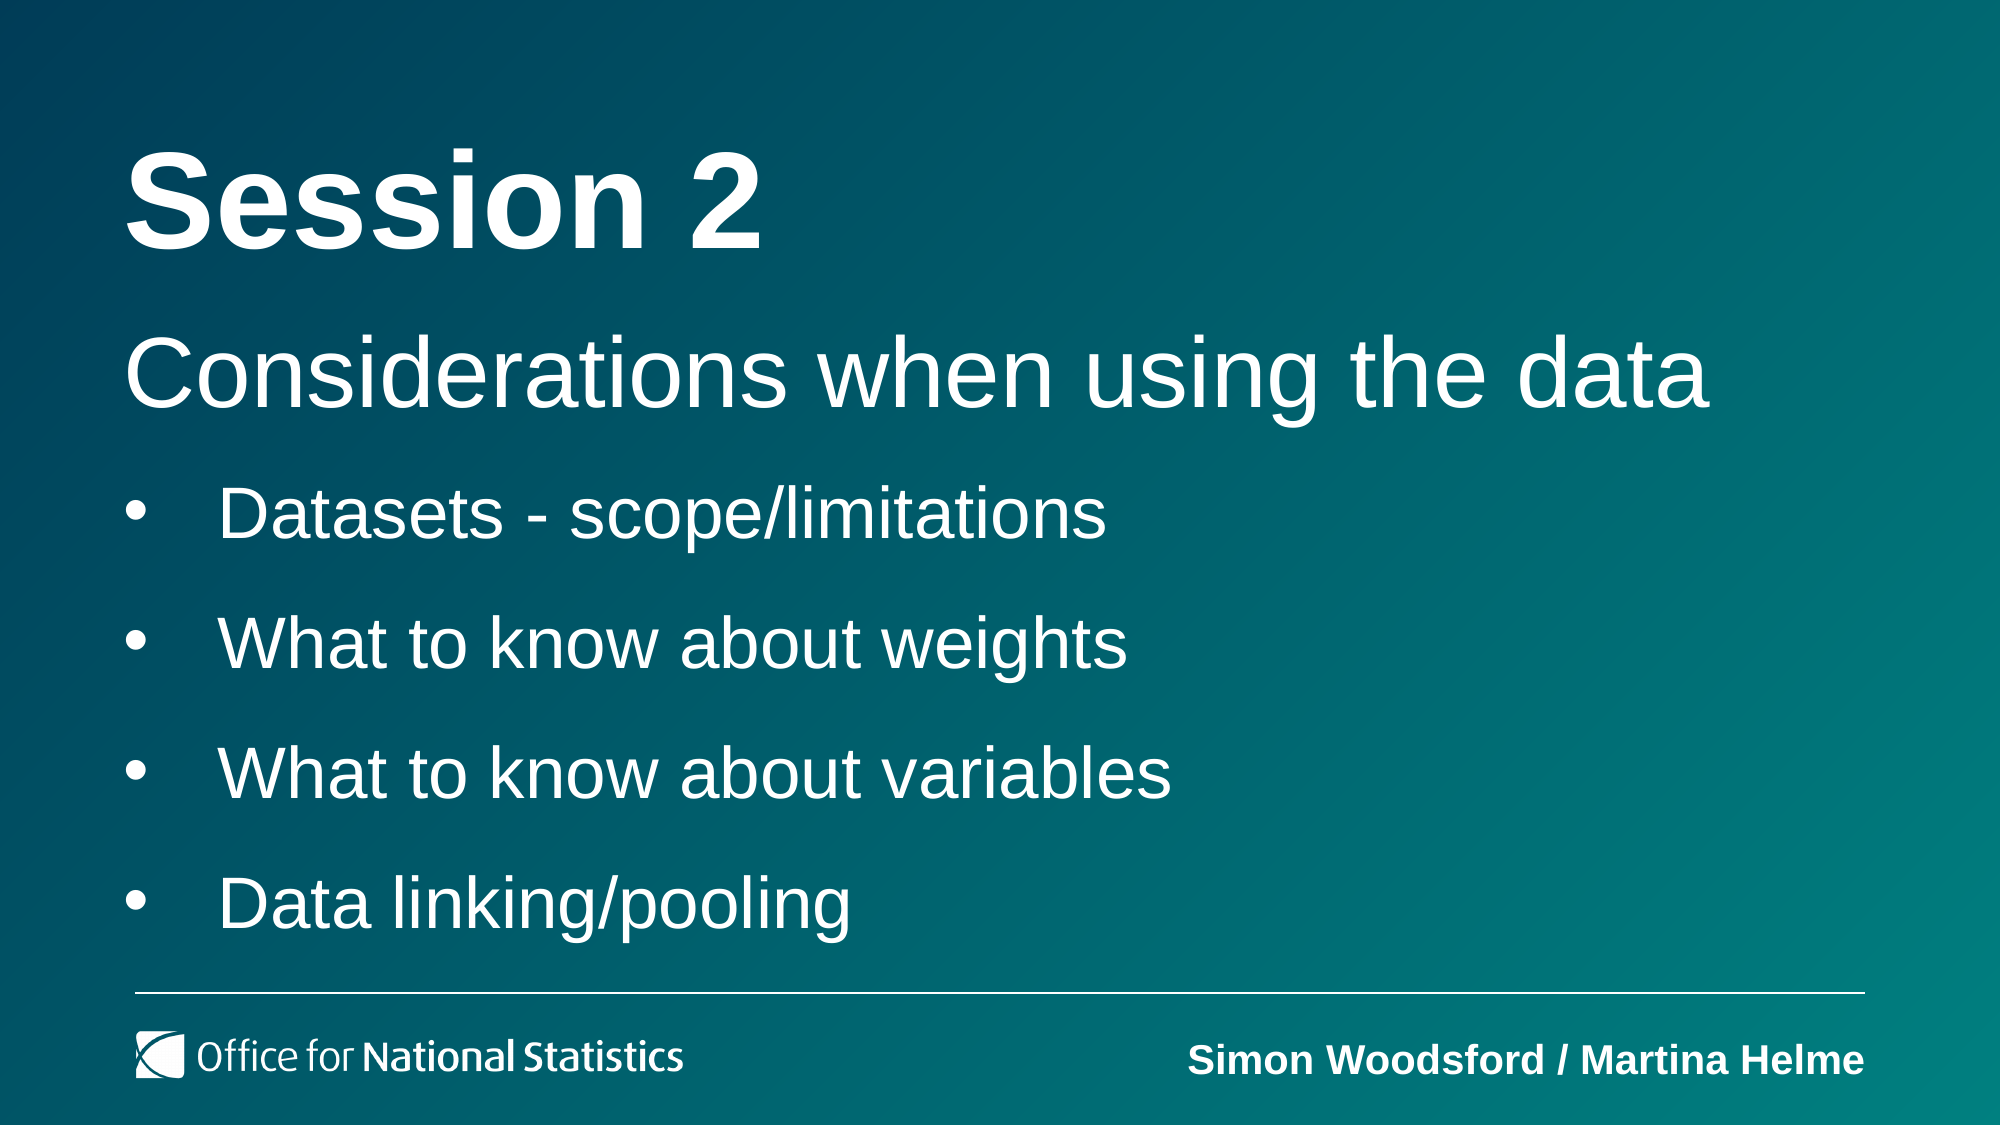

# Session 2
Considerations when using the data
Datasets - scope/limitations
What to know about weights
What to know about variables
Data linking/pooling

Simon Woodsford / Martina Helme